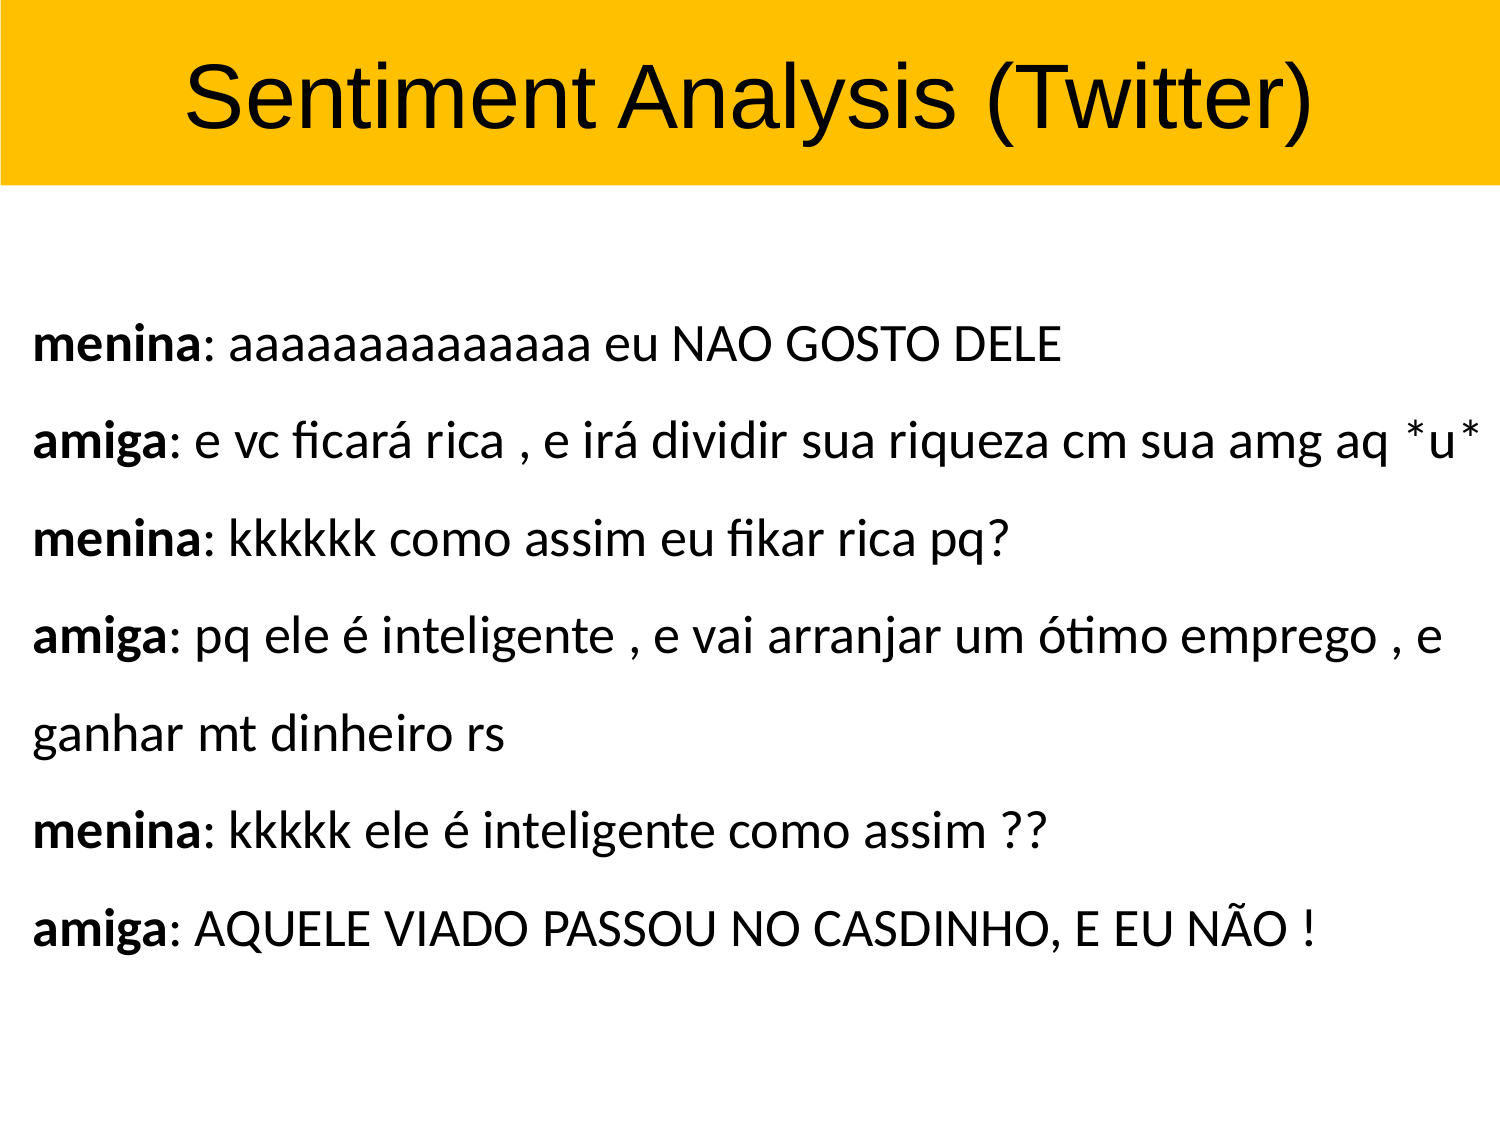

# Sentiment Analysis (Twitter)
menina: aaaaaaaaaaaaaa eu NAO GOSTO DELE
amiga: e vc ficará rica , e irá dividir sua riqueza cm sua amg aq *u*
menina: kkkkkk como assim eu fikar rica pq?
amiga: pq ele é inteligente , e vai arranjar um ótimo emprego , e ganhar mt dinheiro rs 
menina: kkkkk ele é inteligente como assim ??
amiga: AQUELE VIADO PASSOU NO CASDINHO, E EU NÃO !